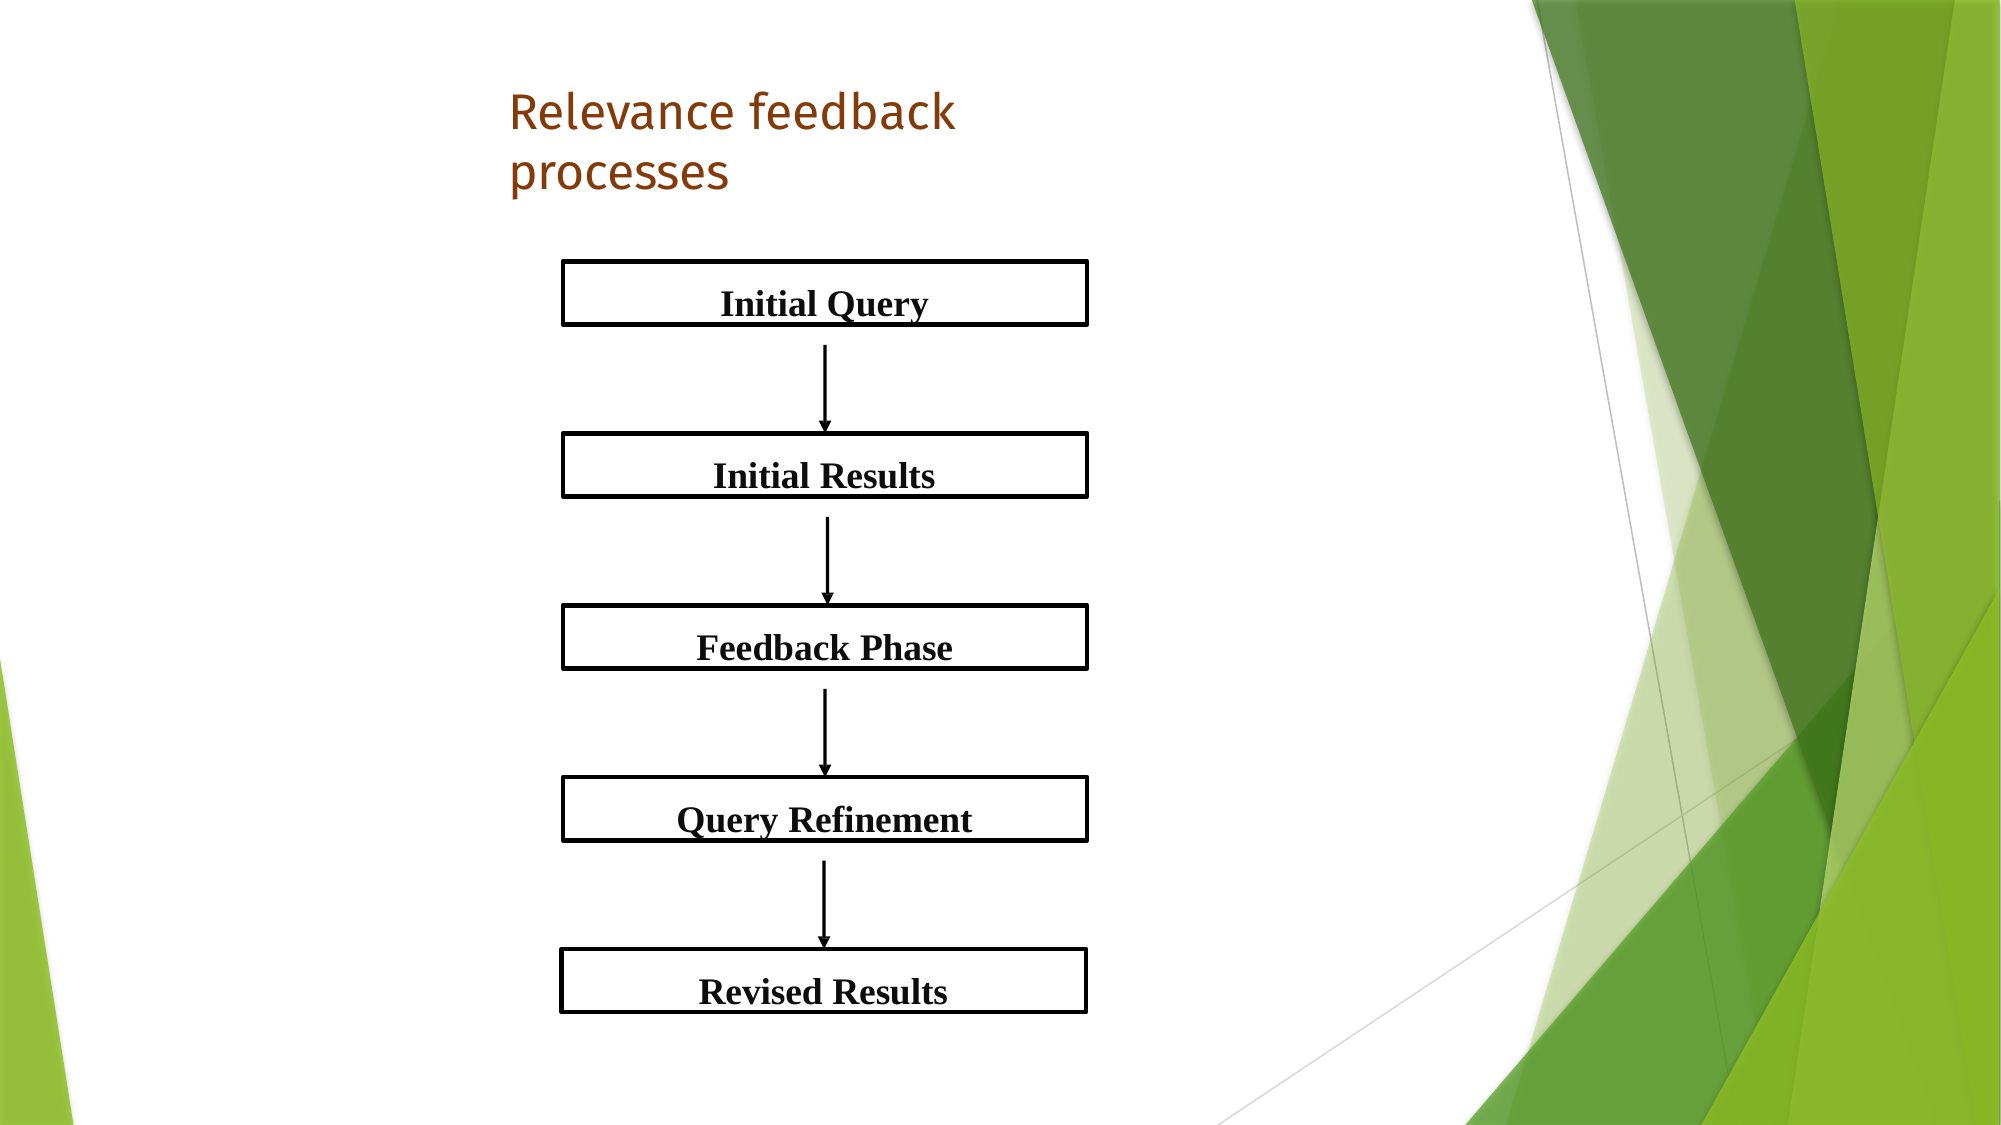

# Relevance feedback processes
Initial Query

Initial Results

Feedback Phase

Query Refinement

Revised Results